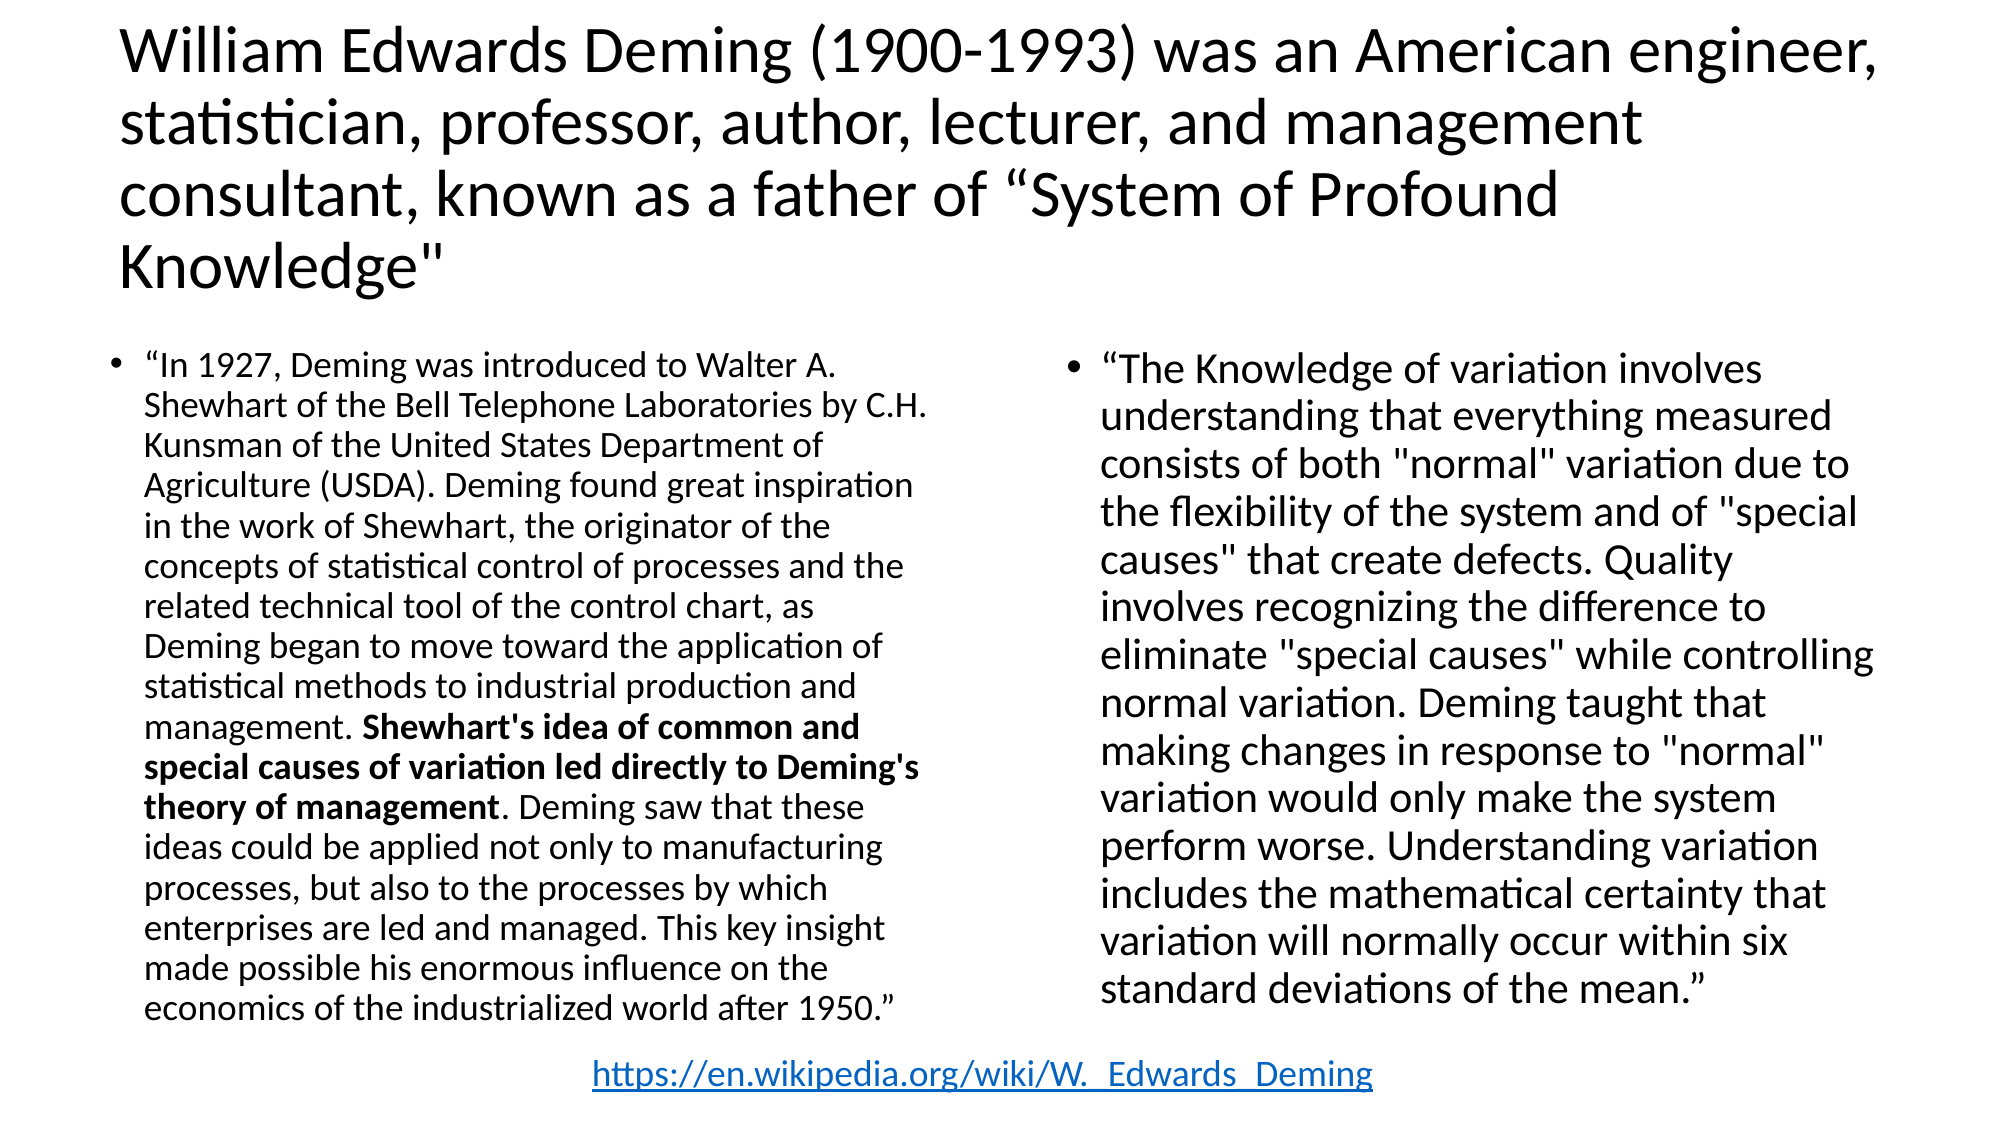

# William Edwards Deming (1900-1993) was an American engineer, statistician, professor, author, lecturer, and management consultant, known as a father of “System of Profound Knowledge"
“In 1927, Deming was introduced to Walter A. Shewhart of the Bell Telephone Laboratories by C.H. Kunsman of the United States Department of Agriculture (USDA). Deming found great inspiration in the work of Shewhart, the originator of the concepts of statistical control of processes and the related technical tool of the control chart, as Deming began to move toward the application of statistical methods to industrial production and management. Shewhart's idea of common and special causes of variation led directly to Deming's theory of management. Deming saw that these ideas could be applied not only to manufacturing processes, but also to the processes by which enterprises are led and managed. This key insight made possible his enormous influence on the economics of the industrialized world after 1950.”
“The Knowledge of variation involves understanding that everything measured consists of both "normal" variation due to the flexibility of the system and of "special causes" that create defects. Quality involves recognizing the difference to eliminate "special causes" while controlling normal variation. Deming taught that making changes in response to "normal" variation would only make the system perform worse. Understanding variation includes the mathematical certainty that variation will normally occur within six standard deviations of the mean.”
https://en.wikipedia.org/wiki/W._Edwards_Deming